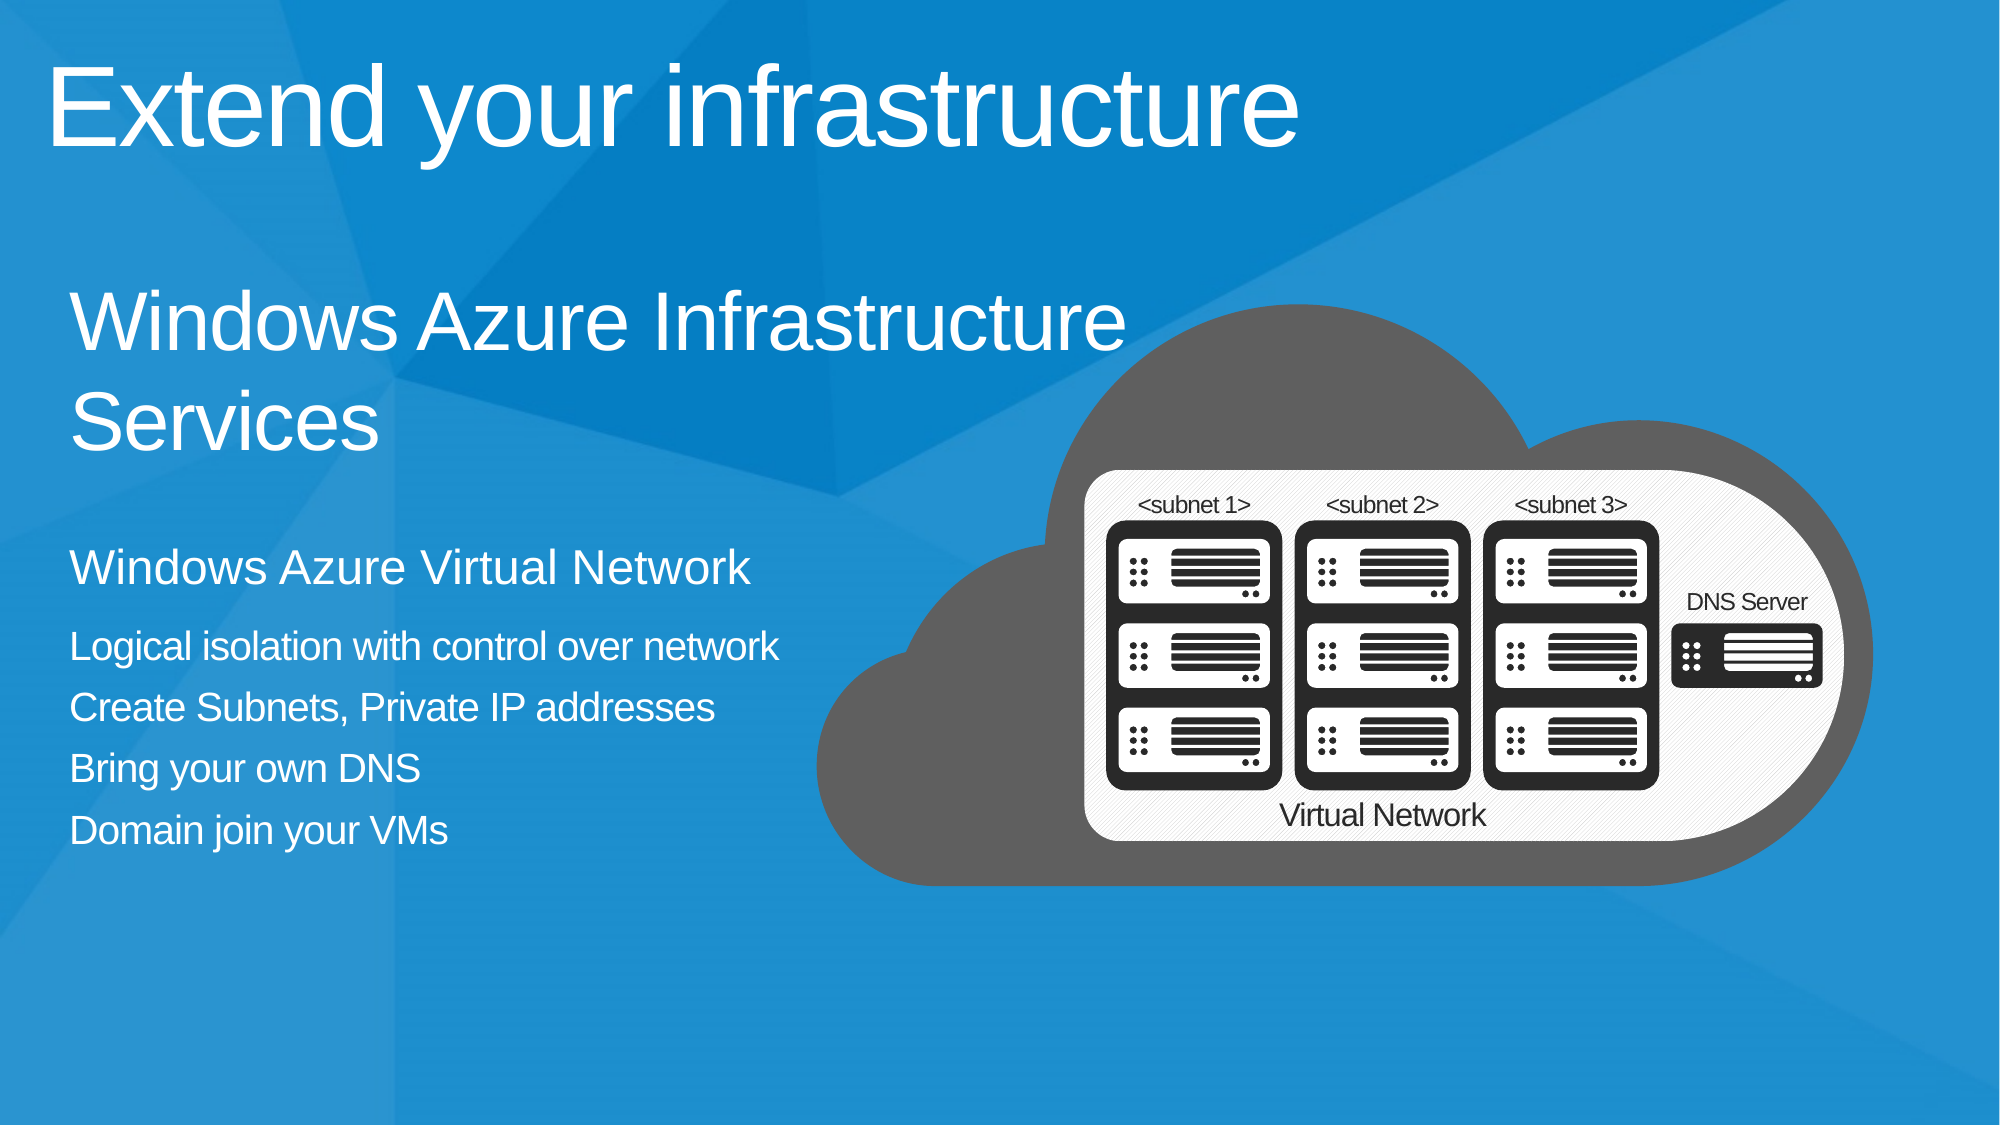

# Extend your infrastructure
Windows Azure Infrastructure Services

Virtual Network
<subnet 1>
<subnet 2>
<subnet 3>

Windows Azure Virtual Network
Logical isolation with control over network
Create Subnets, Private IP addresses
Bring your own DNS
Domain join your VMs

DNS Server